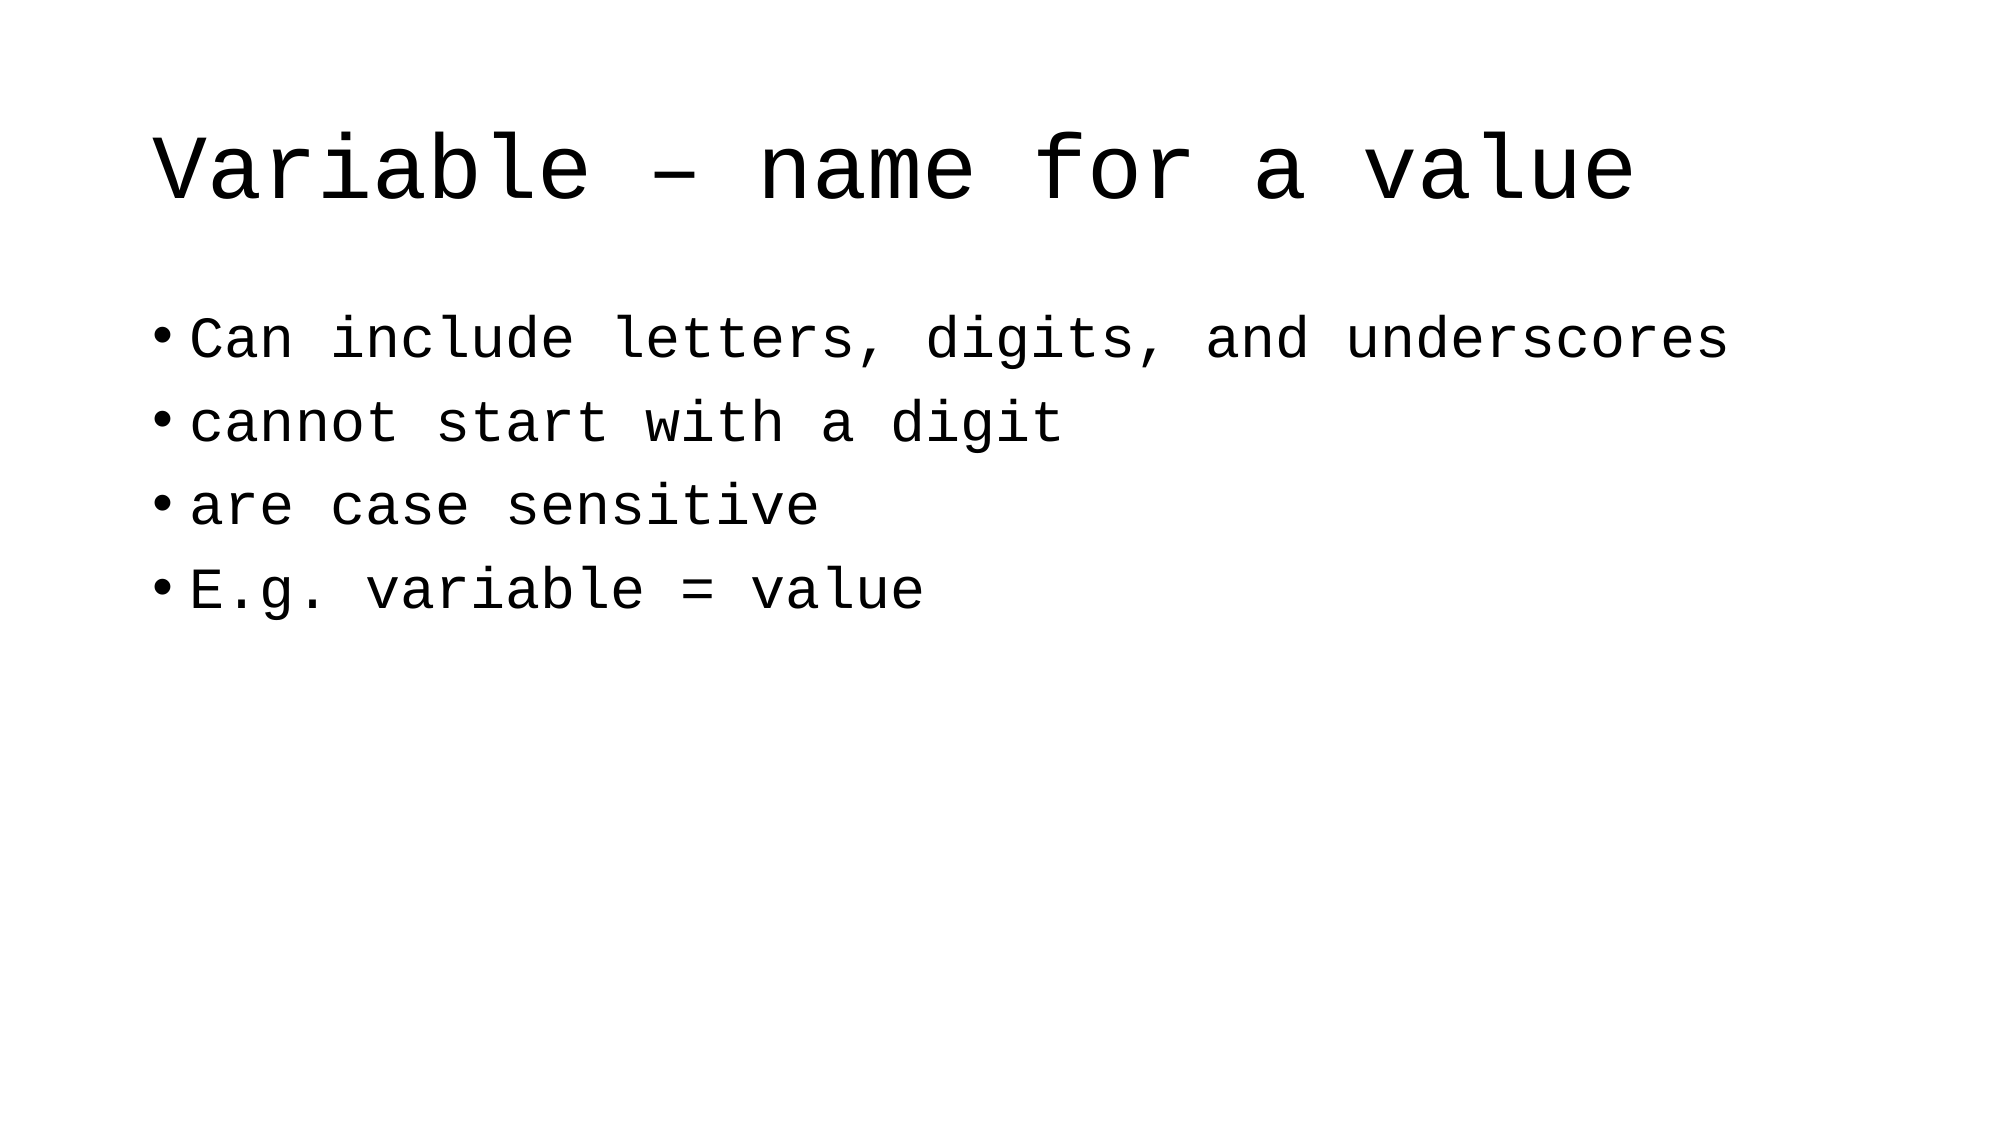

# Variable – name for a value
Can include letters, digits, and underscores
cannot start with a digit
are case sensitive
E.g. variable = value